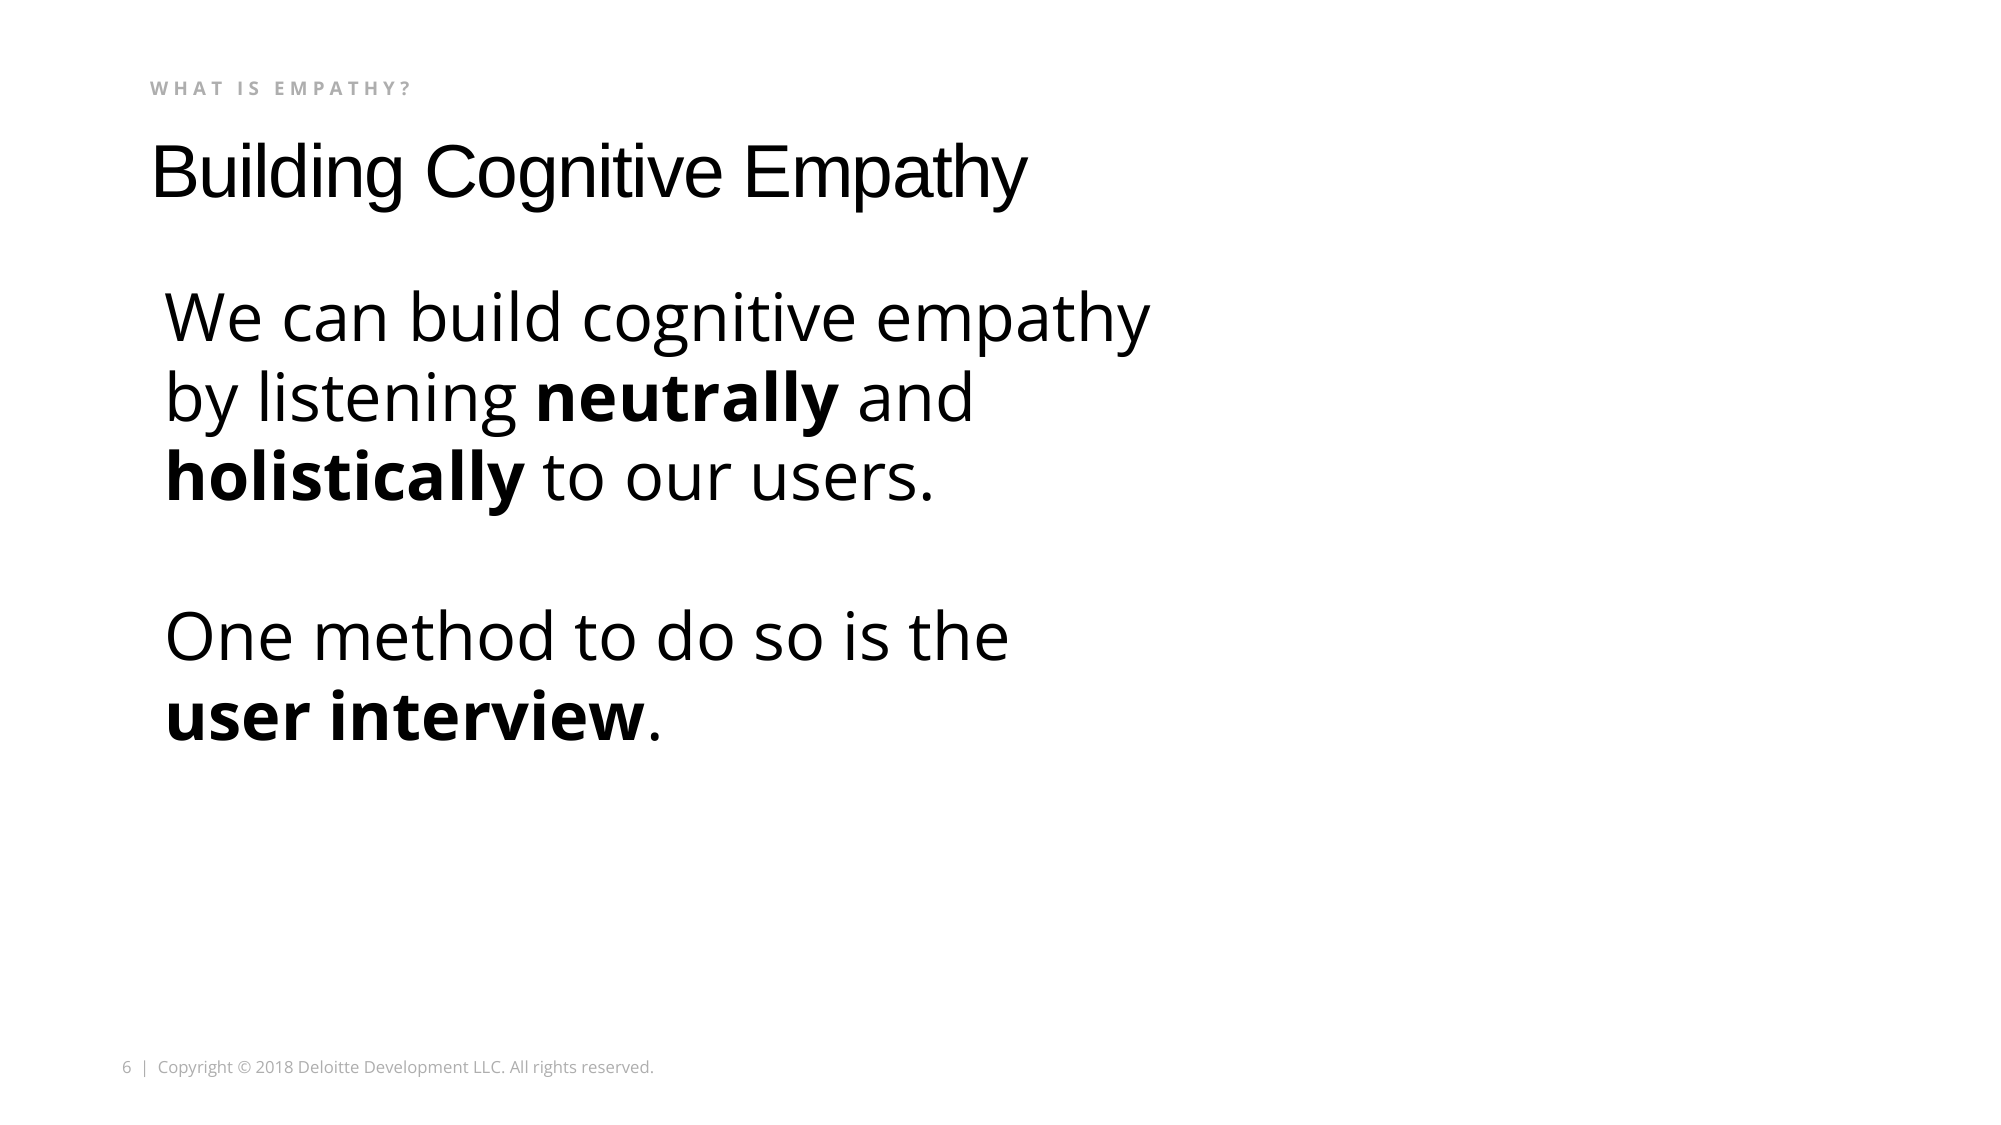

What is empathy?
# Building Cognitive Empathy
We can build cognitive empathy by listening neutrally and holistically to our users.

One method to do so is the user interview.